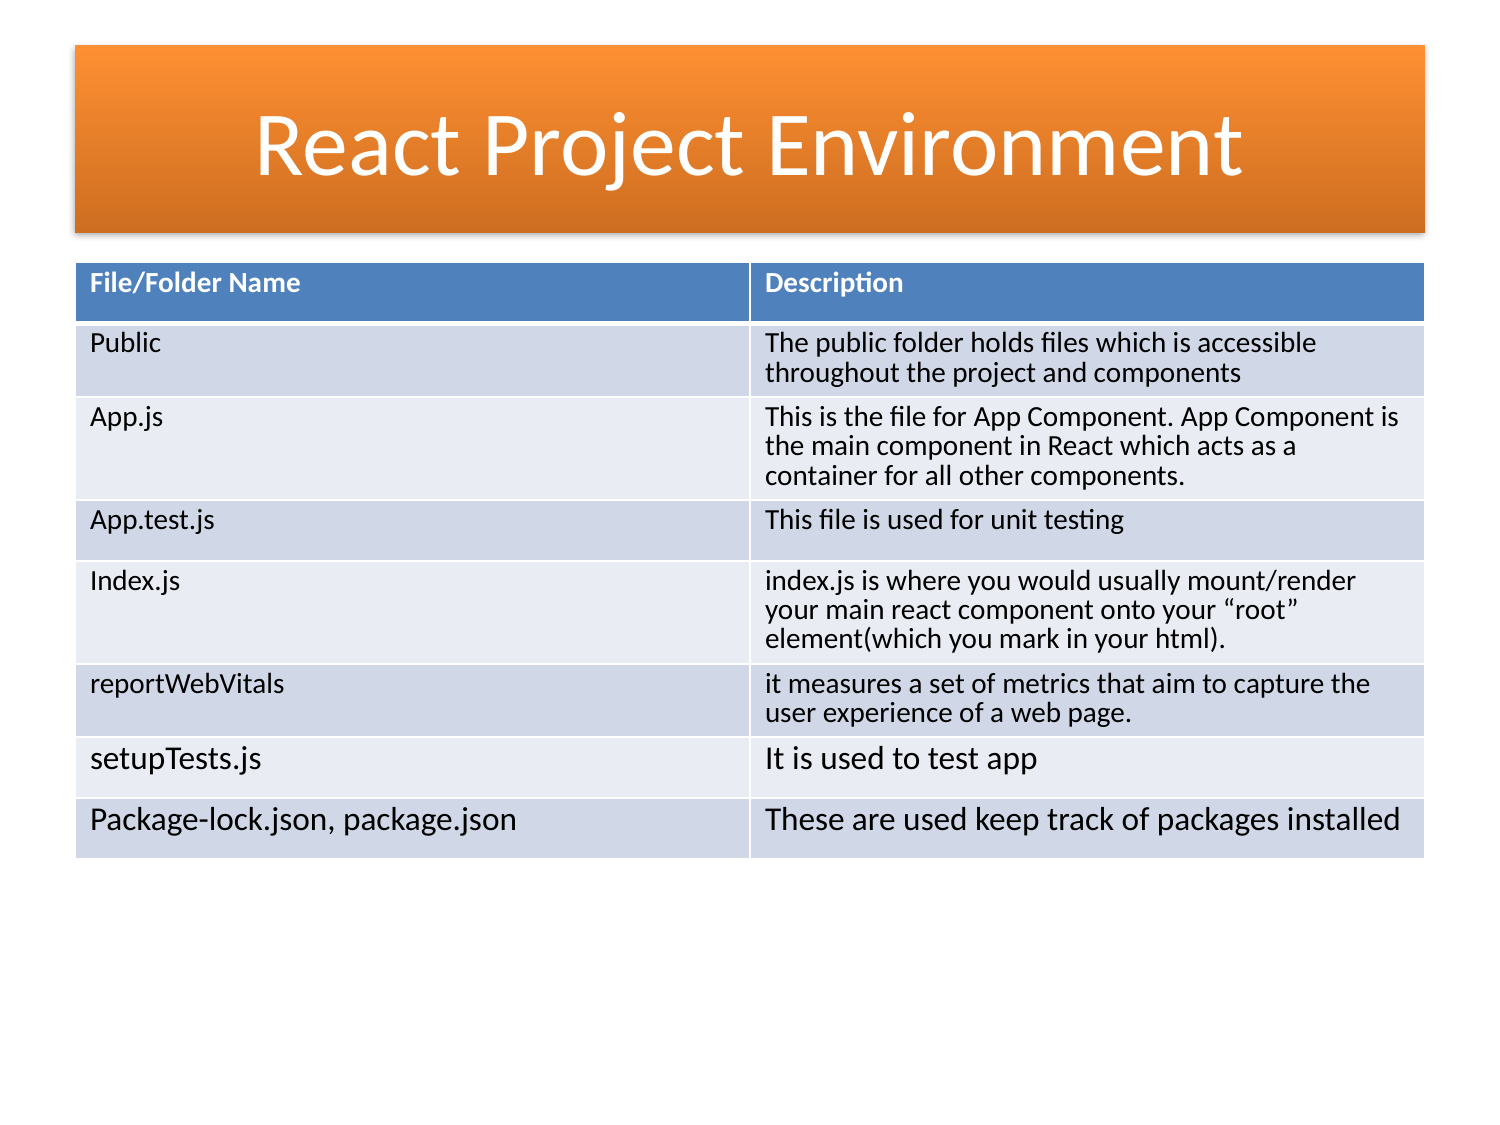

# React Project Environment
| File/Folder Name | Description |
| --- | --- |
| Public | The public folder holds files which is accessible throughout the project and components |
| App.js | This is the file for App Component. App Component is the main component in React which acts as a container for all other components. |
| App.test.js | This file is used for unit testing |
| Index.js | index.js is where you would usually mount/render your main react component onto your “root” element(which you mark in your html). |
| reportWebVitals | it measures a set of metrics that aim to capture the user experience of a web page. |
| setupTests.js | It is used to test app |
| Package-lock.json, package.json | These are used keep track of packages installed |